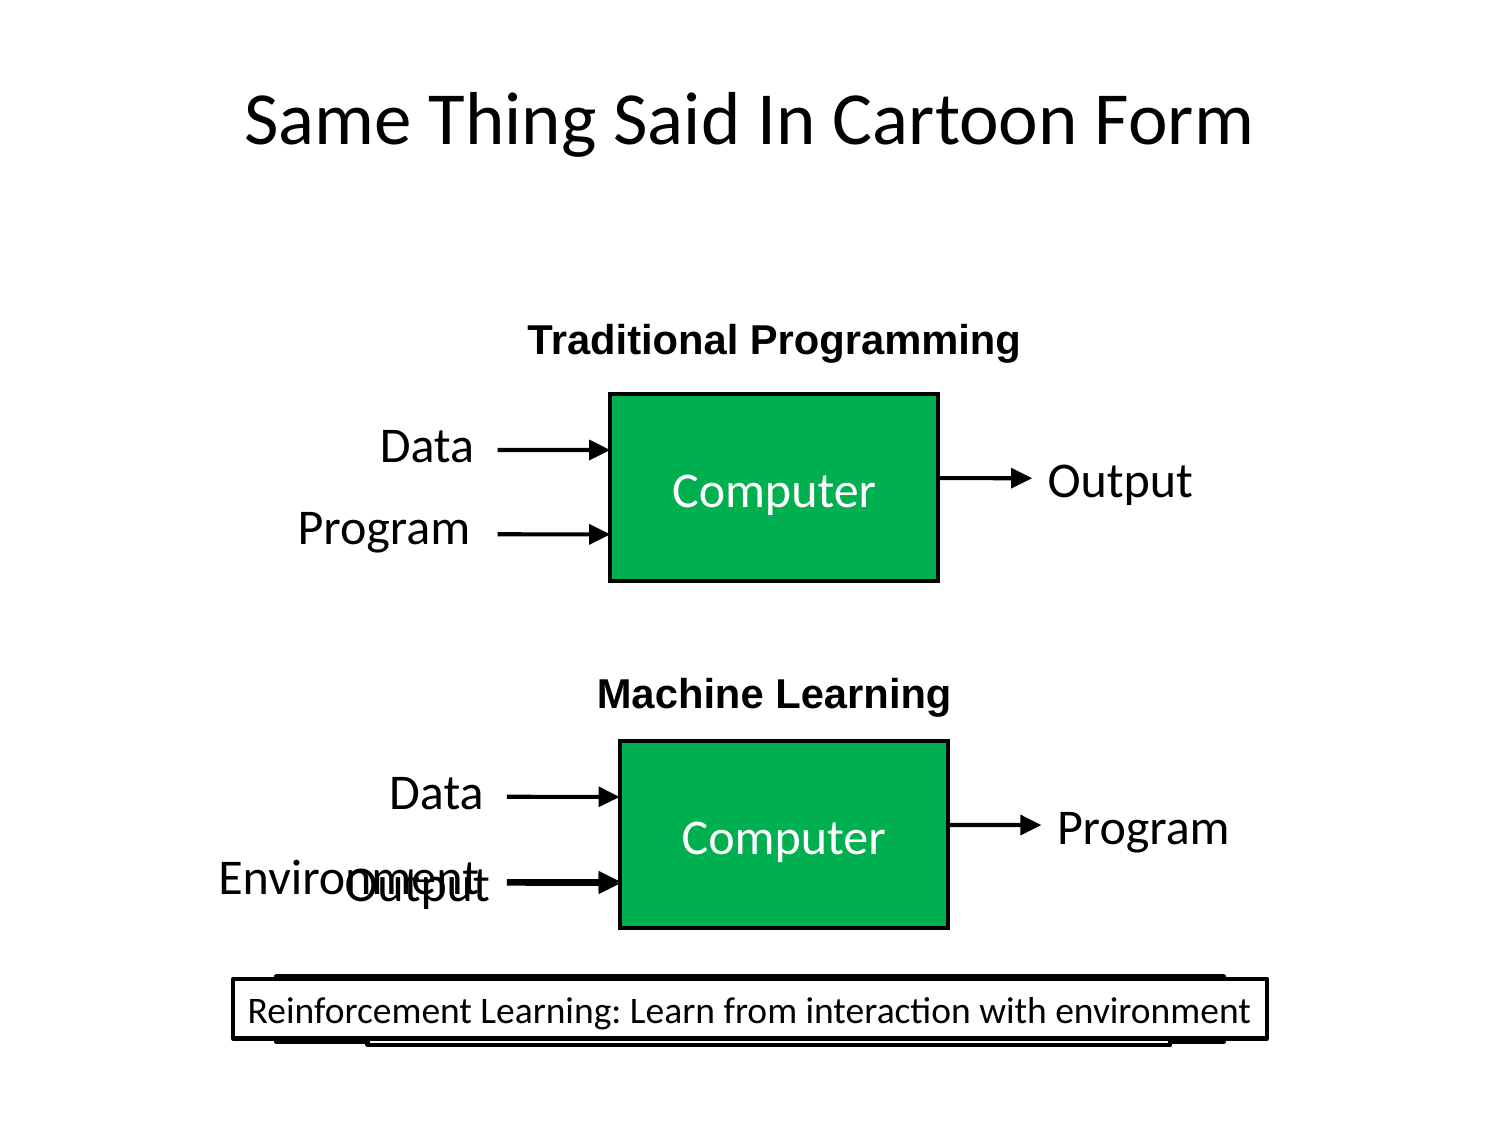

Same Thing Said In Cartoon Form
Traditional Programming
Computer
Data
Output

Program

Machine Learning
Computer
Data
Program

Environment

Output

Supervised Learning: training set of the form {(xi,yi)}; yi = f(xi)
Reinforcement Learning: Learn from interaction with environment
Unsupervised Learning: training set of the form {xi}